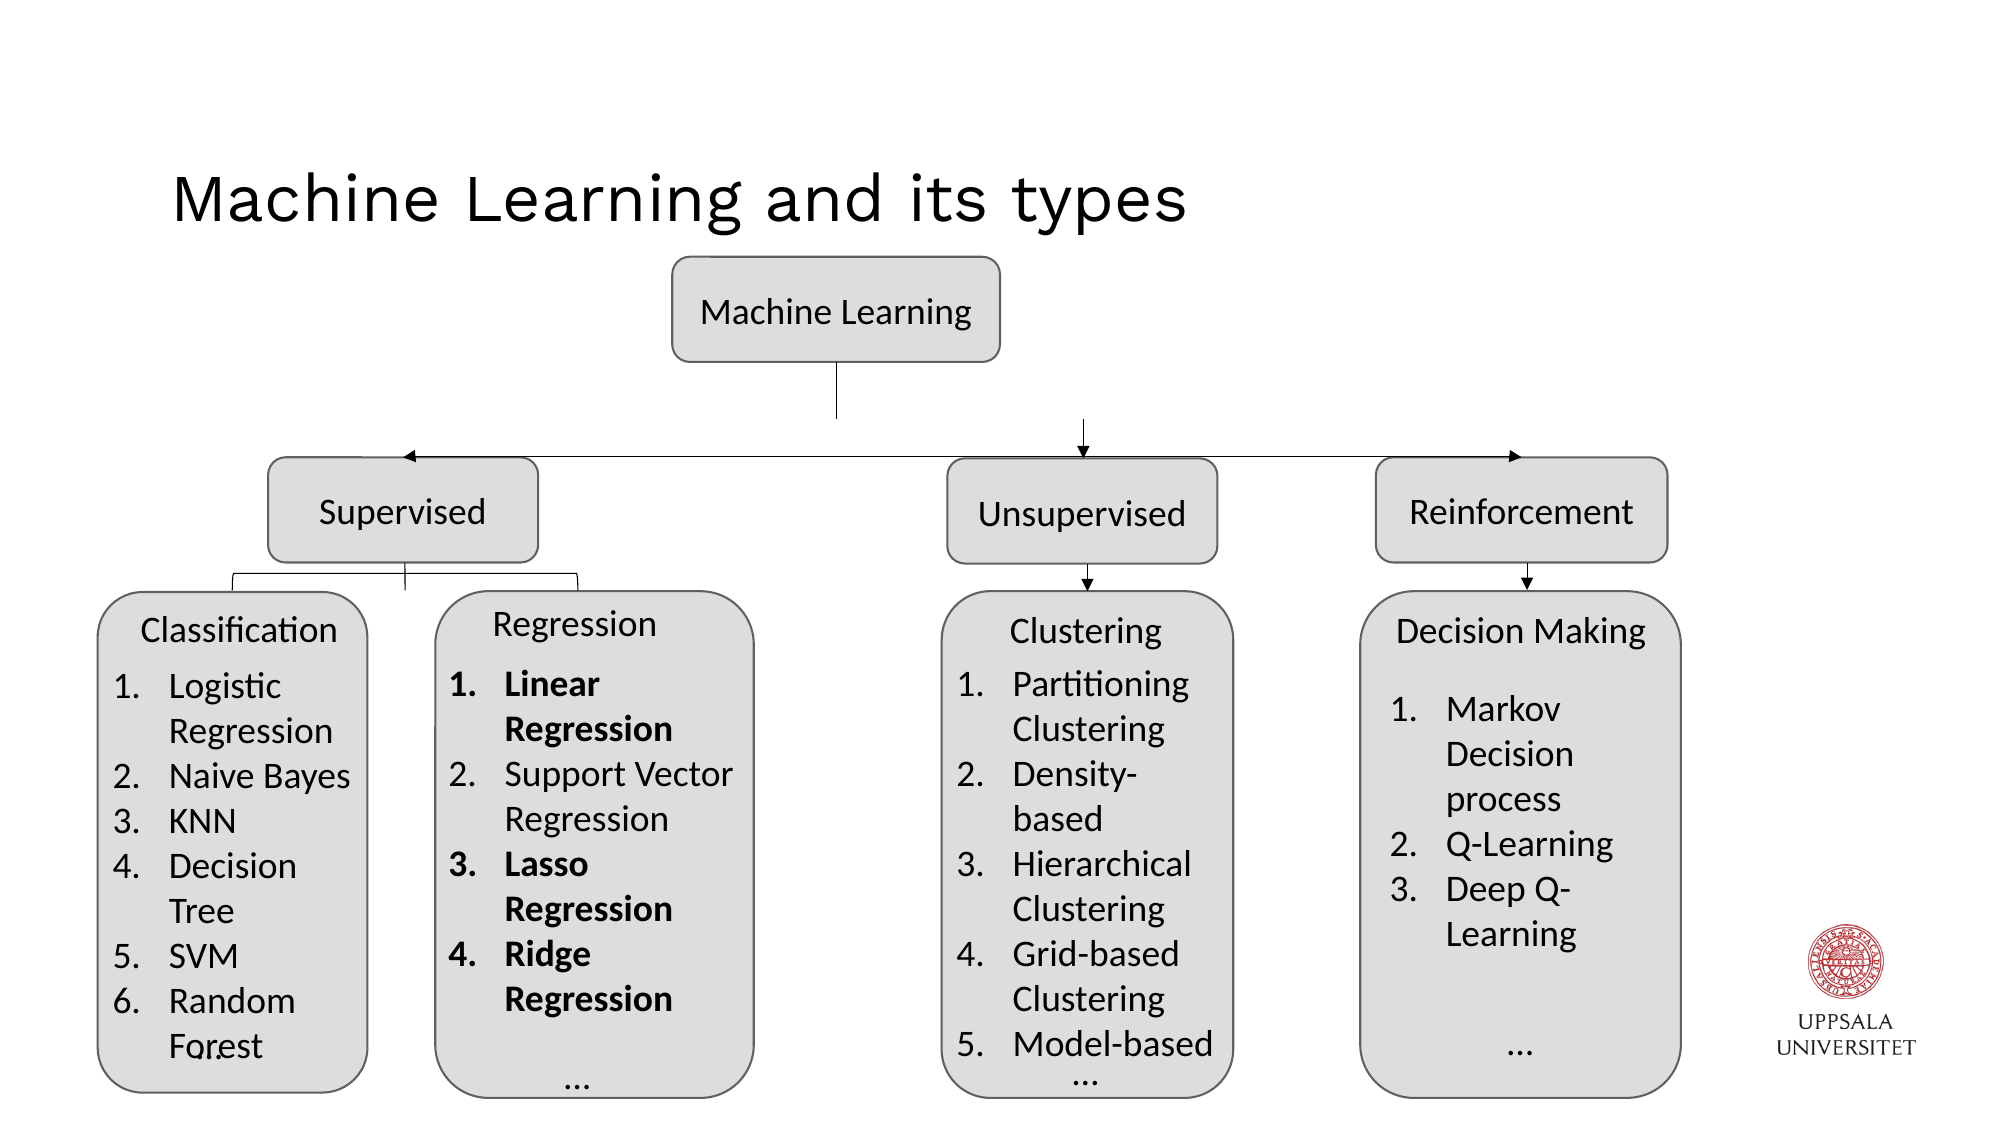

# Machine Learning and its types
Machine Learning

Supervised
Reinforcement
Unsupervised

Regression
Classification
Decision Making
Clustering
Linear Regression
Support Vector Regression
Lasso Regression
Ridge Regression
Partitioning Clustering
Density-based
Hierarchical
Clustering
Grid-based
Clustering
Model-based
Logistic Regression
Naive Bayes
KNN
Decision Tree
SVM
Random Forest

Markov
Decision
process
Q-Learning
Deep Q-Learning
…
…
…
…